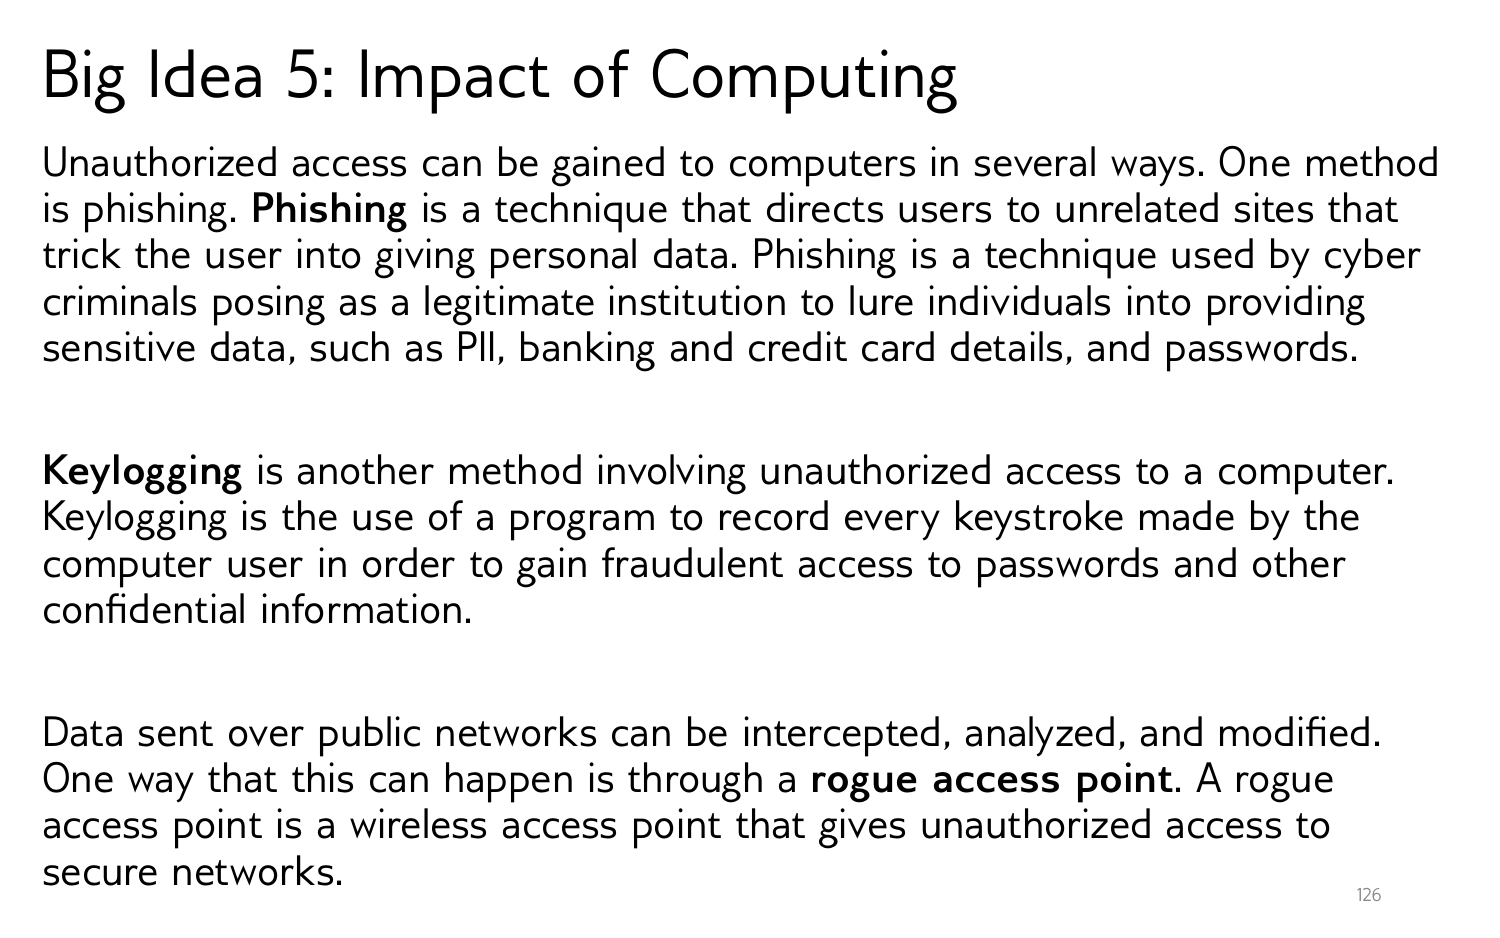

# Big Idea 5: Impact of Computing
﻿Unauthorized access can be gained to computers in several ways. One method is phishing. Phishing is a technique that directs users to unrelated sites that trick the user into giving personal data. Phishing is a technique used by cyber criminals posing as a legitimate institution to lure individuals into providing sensitive data, such as PII, banking and credit card details, and passwords.

﻿Keylogging is another method involving unauthorized access to a computer. Keylogging is the use of a program to record every keystroke made by the computer user in order to gain fraudulent access to passwords and other confidential information.

﻿Data sent over public networks can be intercepted, analyzed, and modified. One way that this can happen is through a rogue access point. A rogue access point is a wireless access point that gives unauthorized access to secure networks.

126